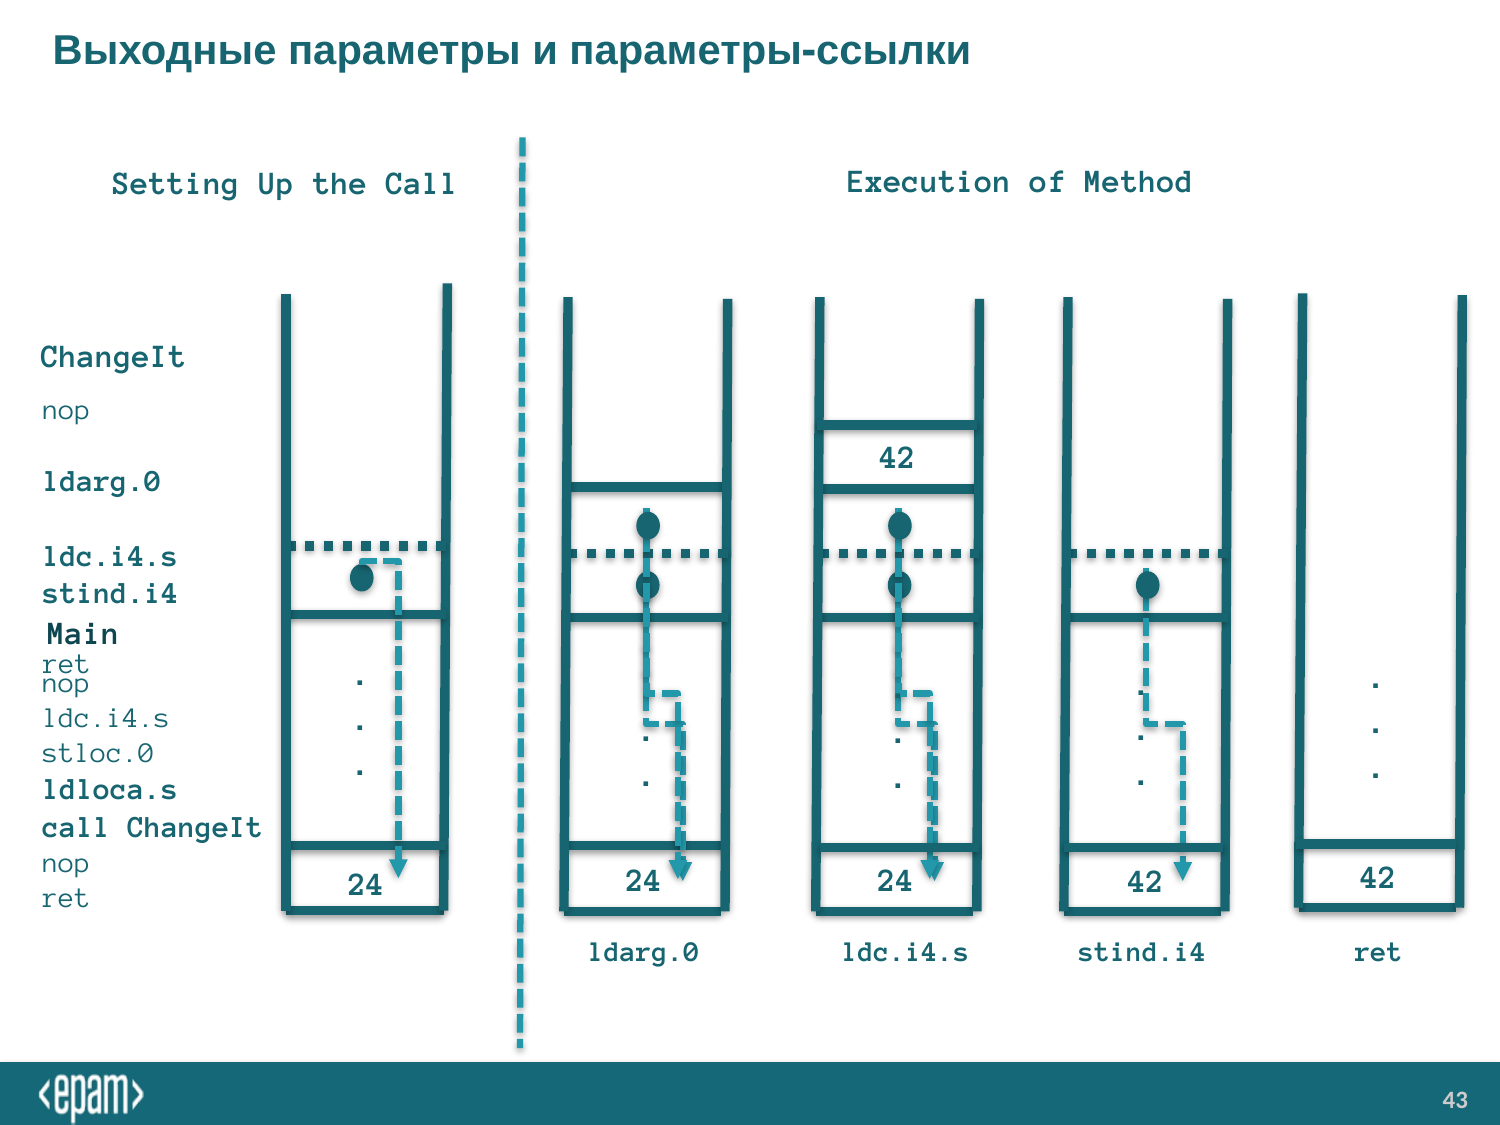

# Выходные параметры и параметры-ссылки
Execution of Method
Setting Up the Call
42
.
.
.

24
.
.
.

24
42
.
.
.

.
.
.
42
ChangeIt
nop
ldarg.0
ldc.i4.s
stind.i4
ret

Main
.
.
.
nop
ldc.i4.s
stloc.0
ldloca.s
call ChangeIt
nop
ret
24
stind.i4
ret
ldarg.0
ldc.i4.s